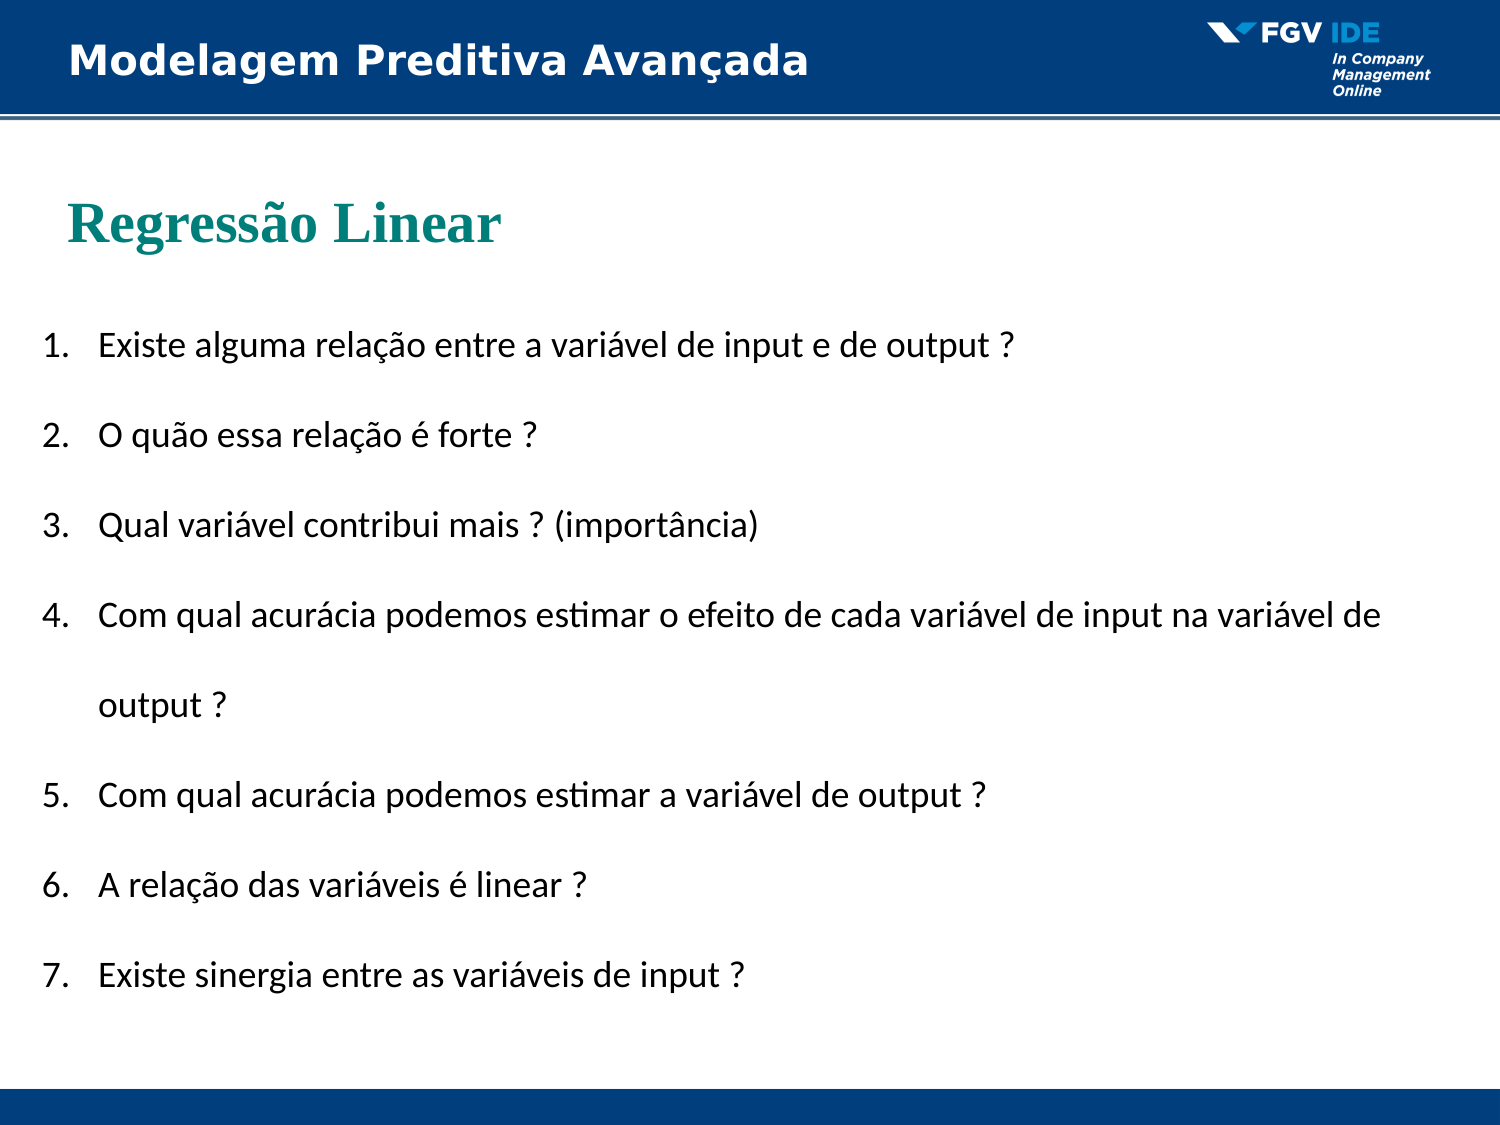

# Modelagem Preditiva Avançada
Regressão Linear

Existe alguma relação entre a variável de input e de output ?
O quão essa relação é forte ?
Qual variável contribui mais ? (importância)
Com qual acurácia podemos estimar o efeito de cada variável de input na variável de output ?
Com qual acurácia podemos estimar a variável de output ?
A relação das variáveis é linear ?
Existe sinergia entre as variáveis de input ?